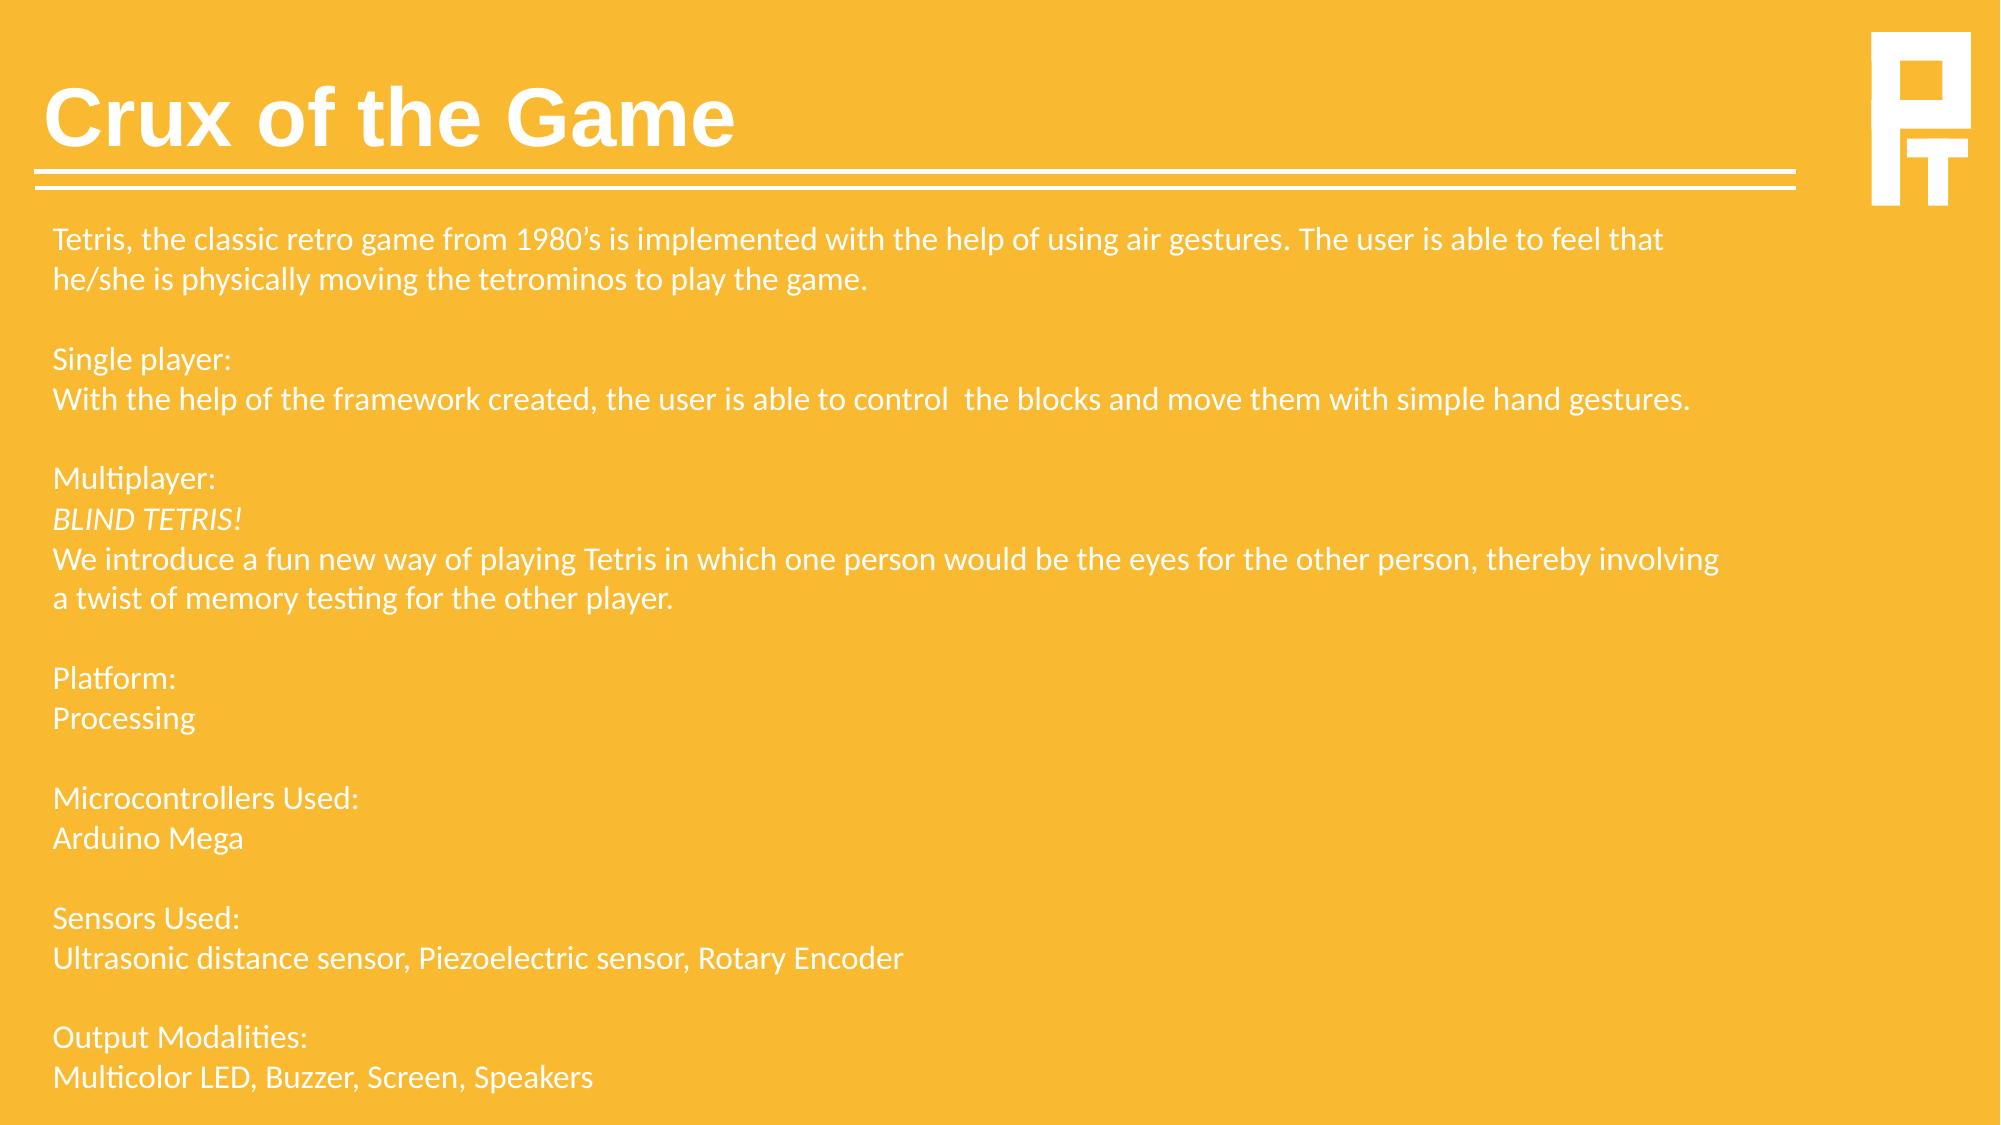

Crux of the Game
Tetris, the classic retro game from 1980’s is implemented with the help of using air gestures. The user is able to feel that
he/she is physically moving the tetrominos to play the game.

Single player:
With the help of the framework created, the user is able to control  the blocks and move them with simple hand gestures.

Multiplayer:
BLIND TETRIS!
We introduce a fun new way of playing Tetris in which one person would be the eyes for the other person, thereby involving
a twist of memory testing for the other player.

Platform:
Processing

Microcontrollers Used:
Arduino Mega

Sensors Used:
Ultrasonic distance sensor, Piezoelectric sensor, Rotary Encoder

Output Modalities:
Multicolor LED, Buzzer, Screen, Speakers